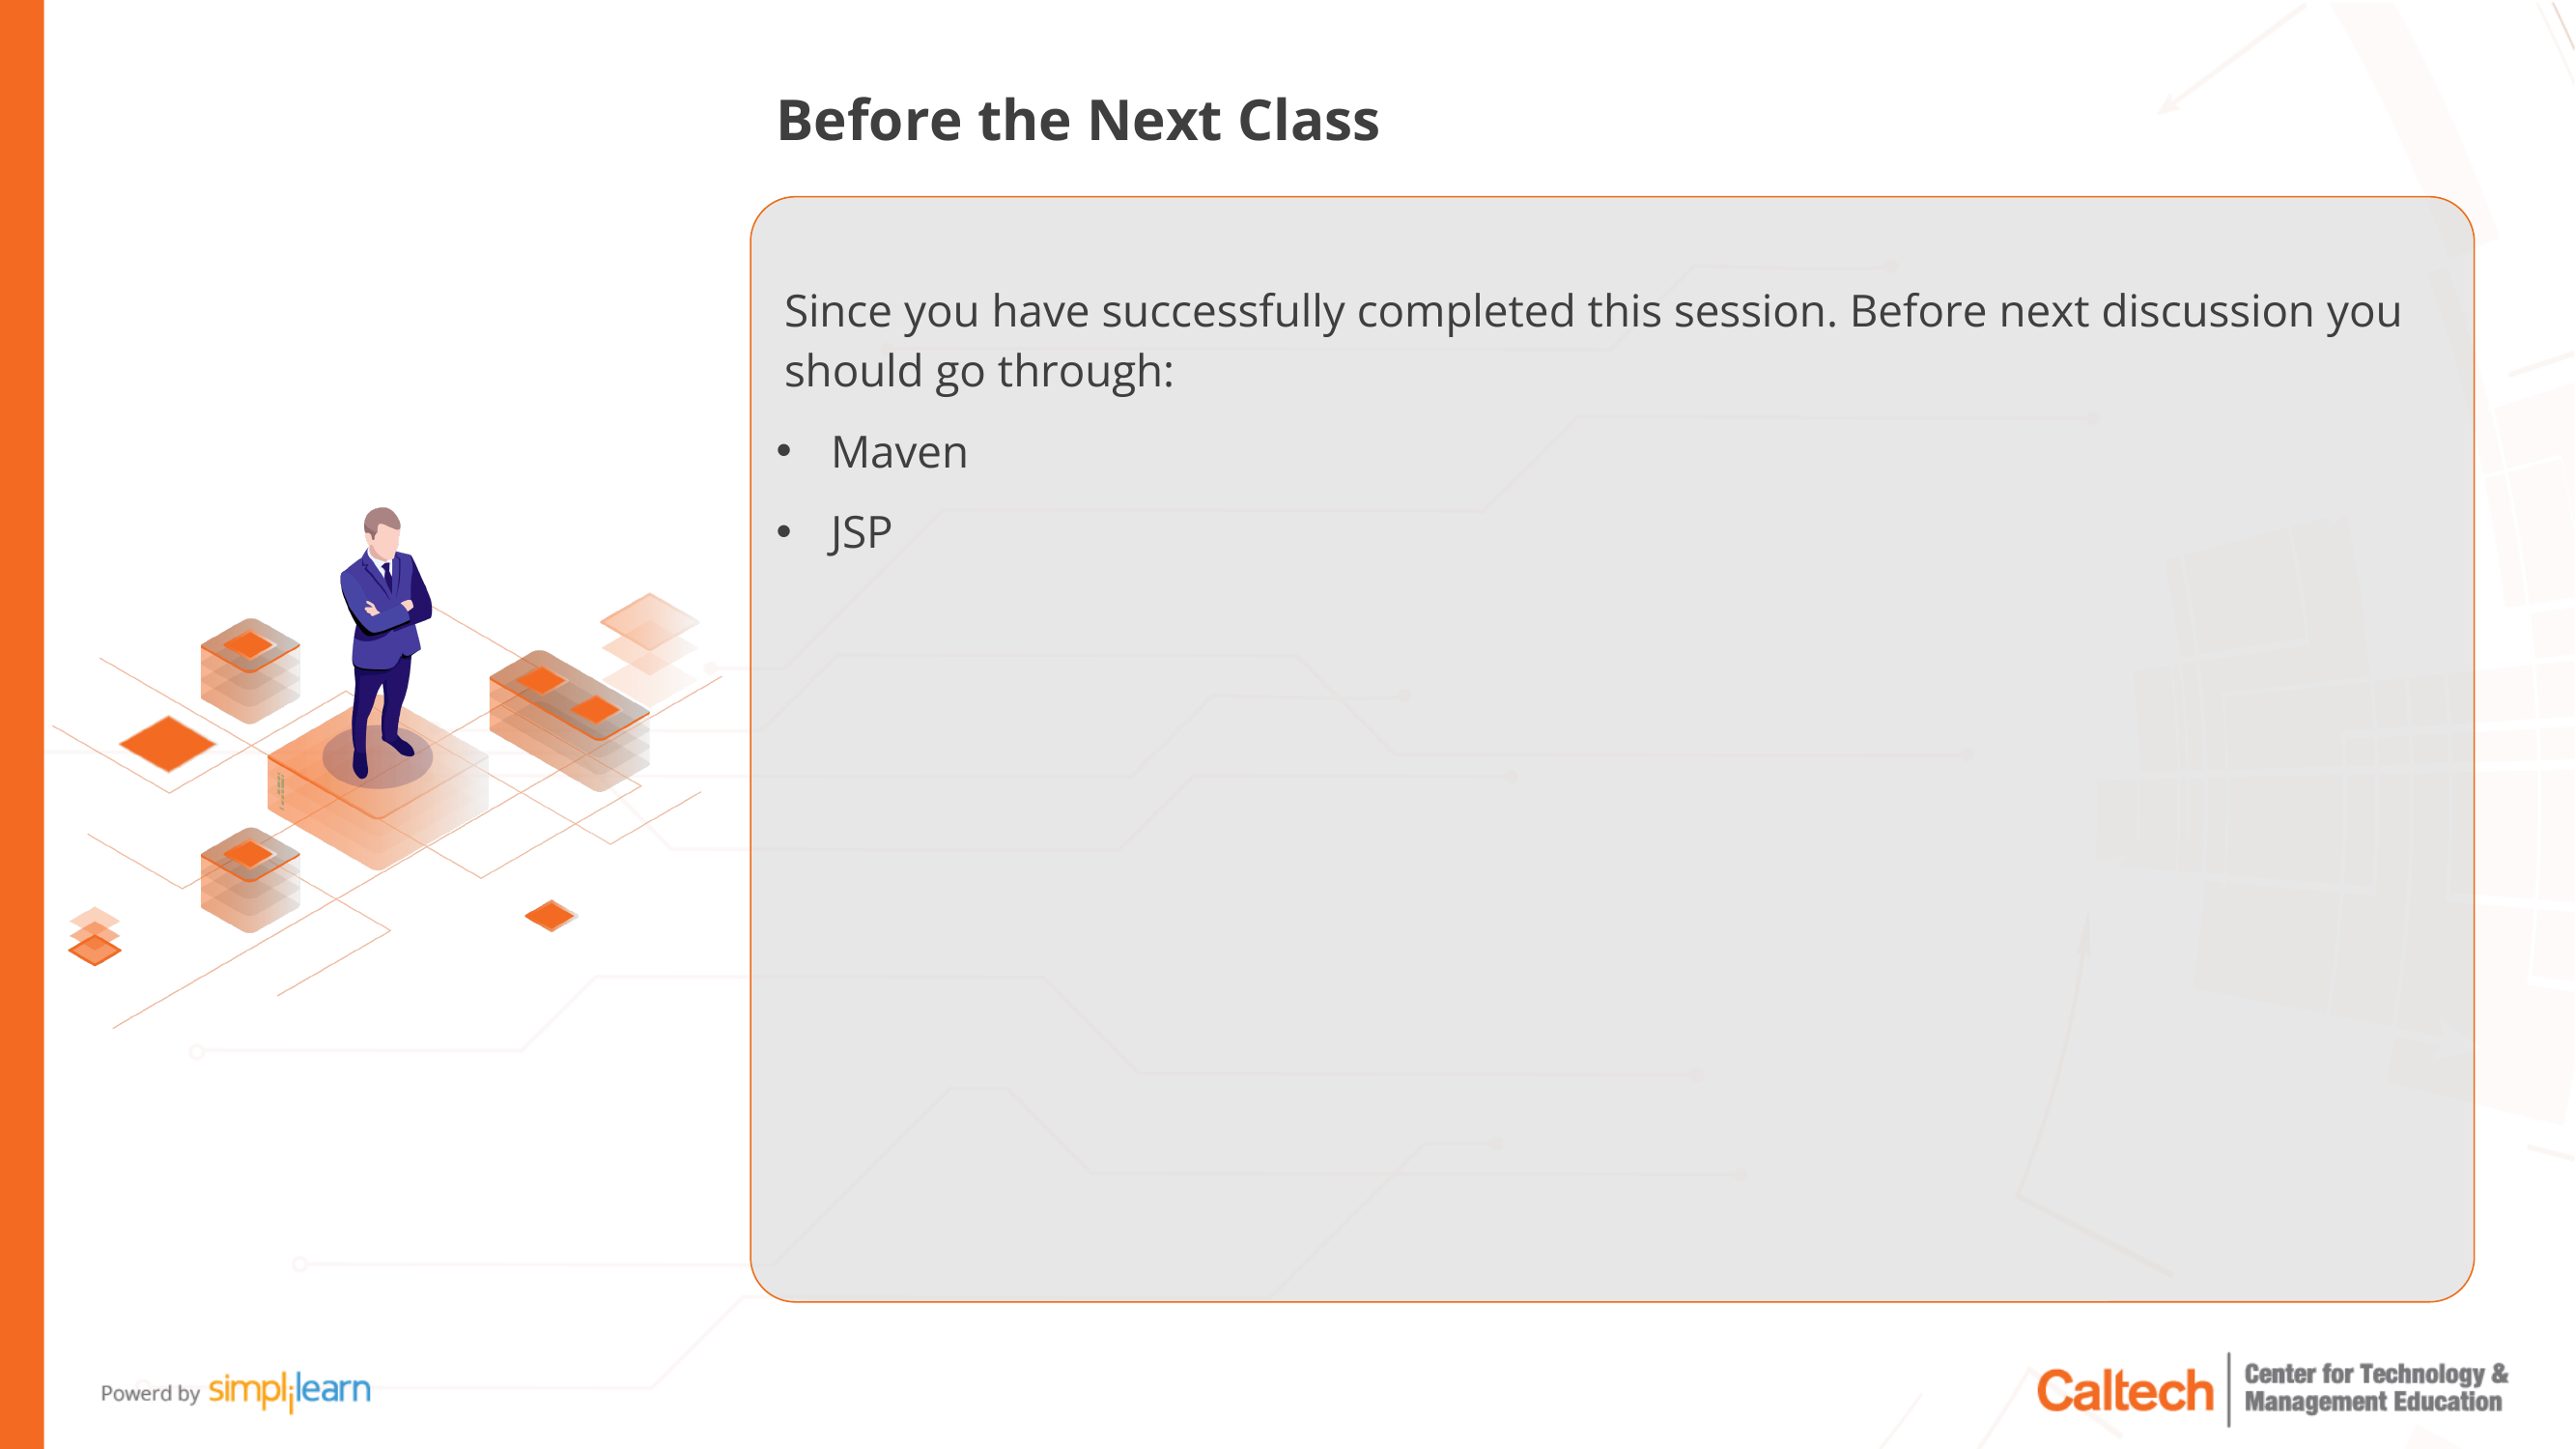

# Before the Next Class
Since you have successfully completed this session. Before next discussion you should go through:
Maven
JSP